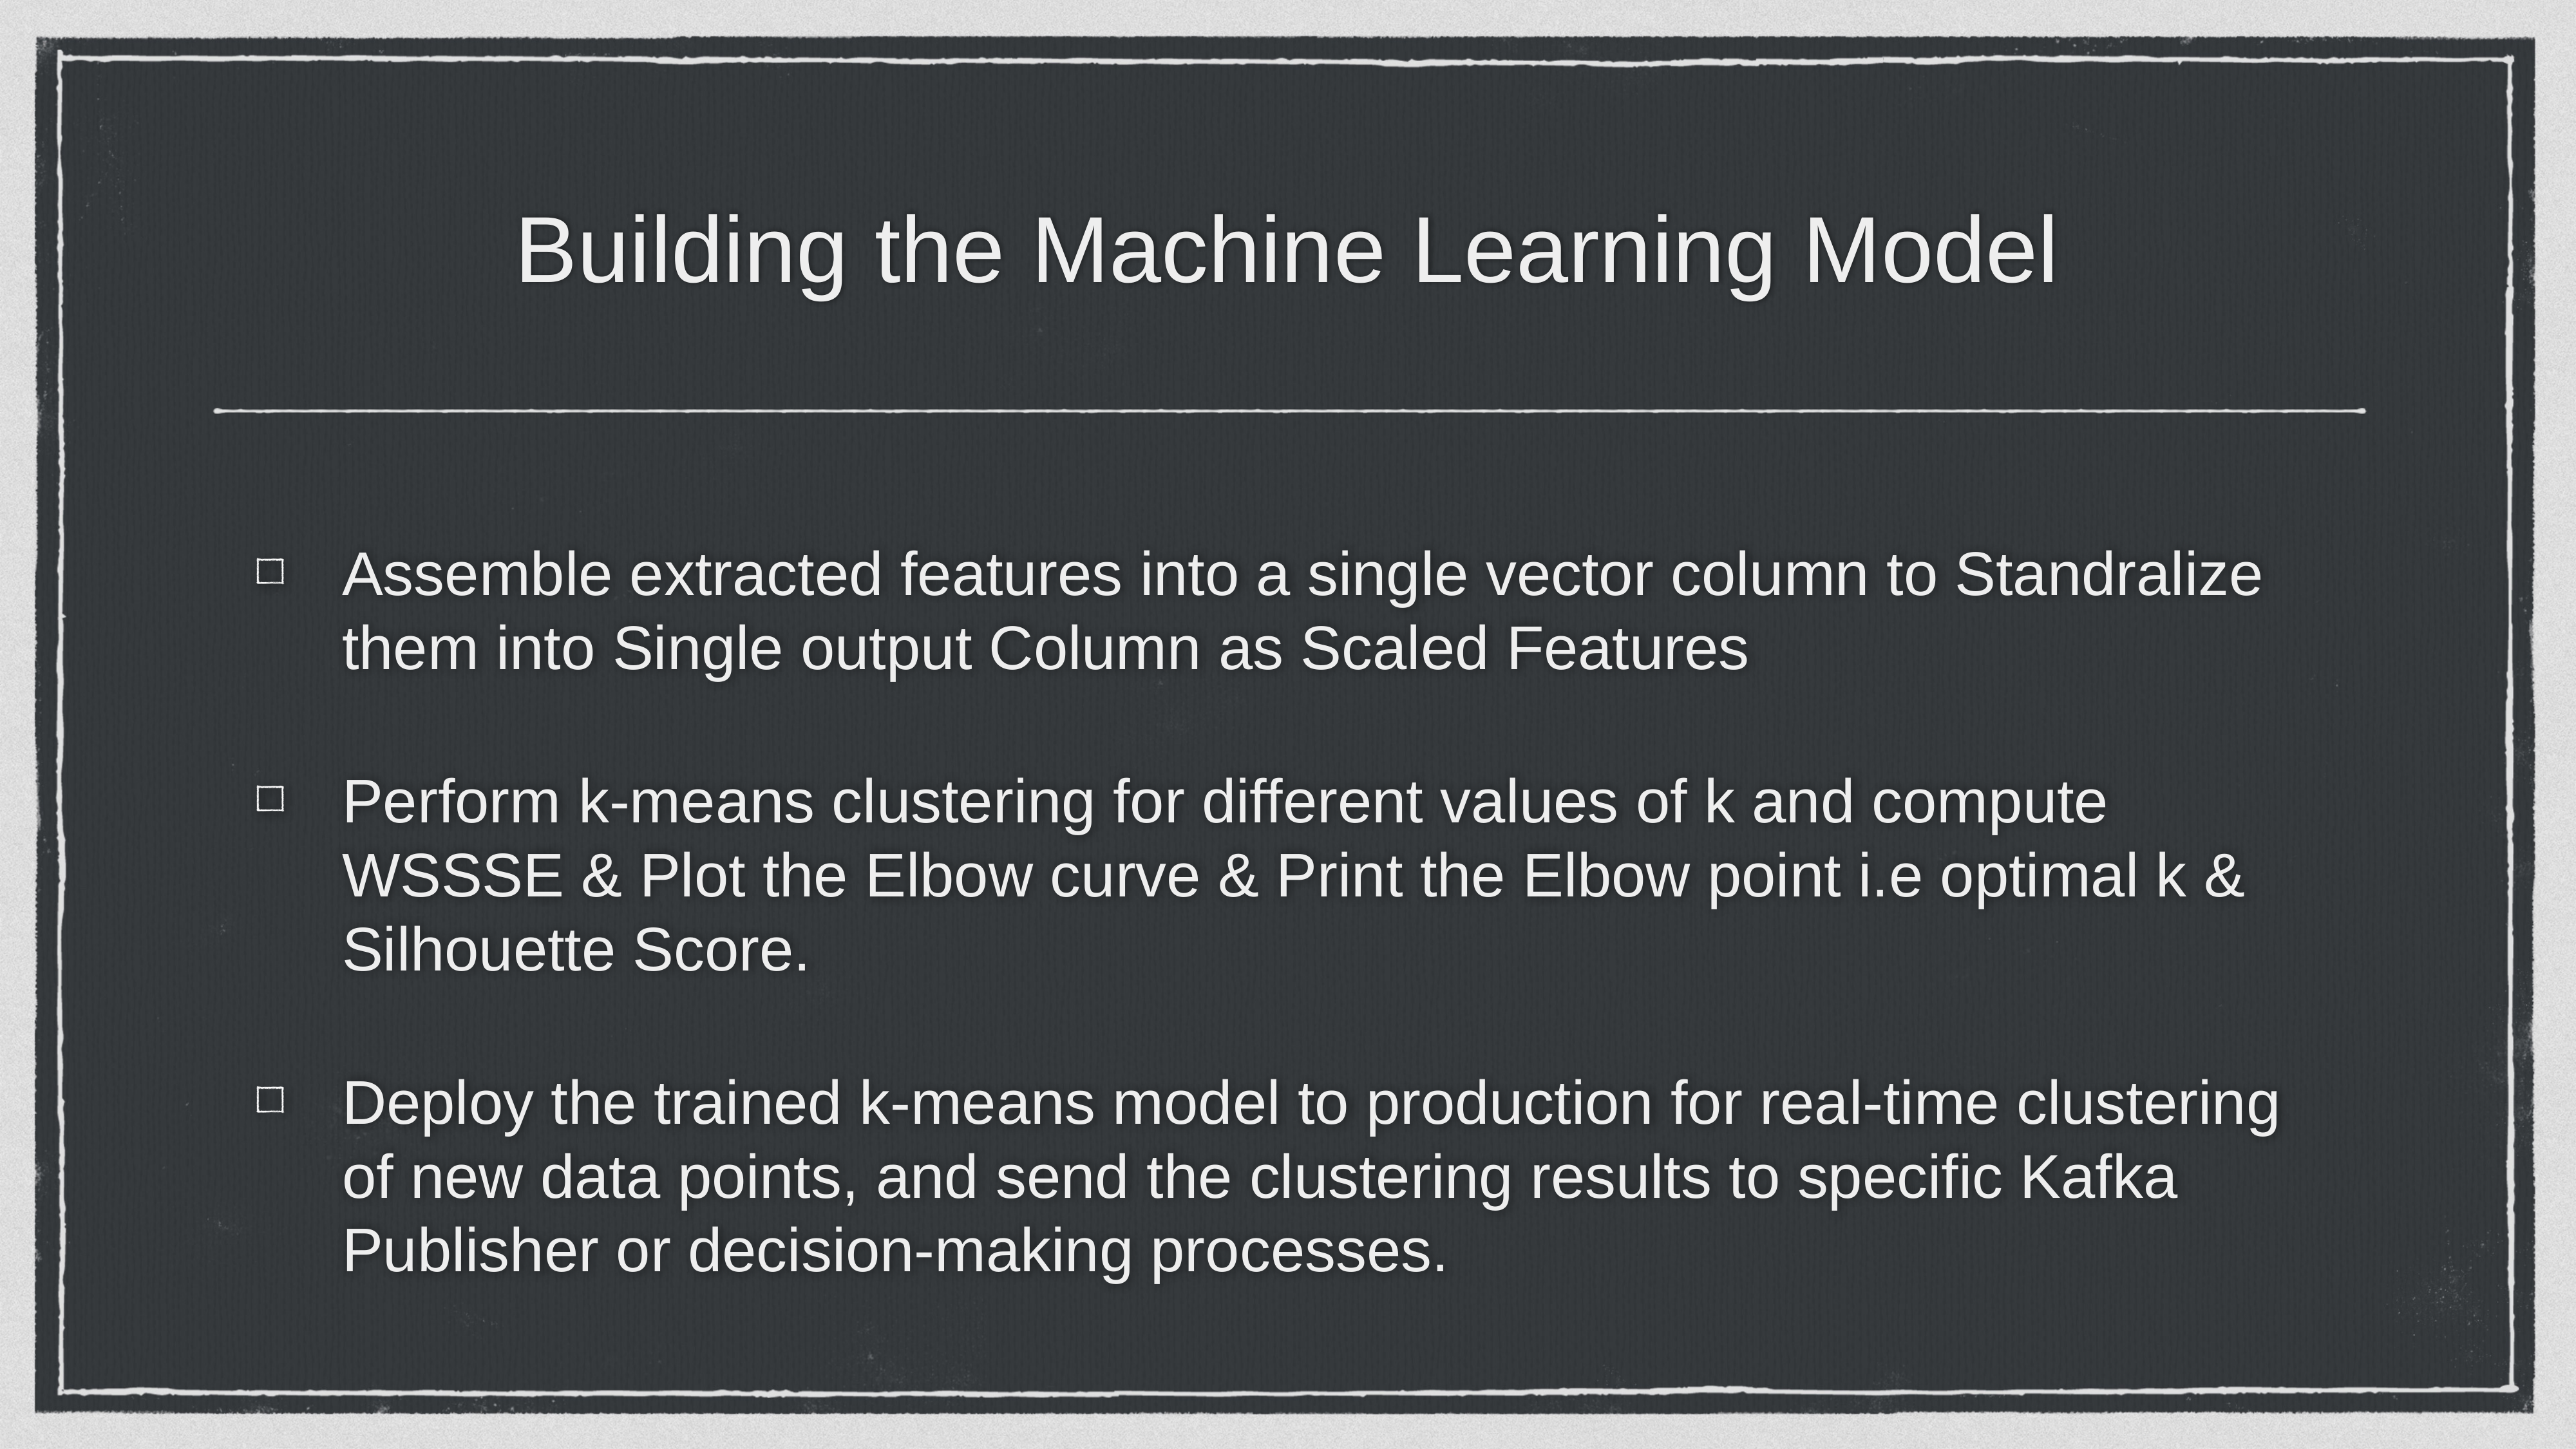

# Building the Machine Learning Model
Assemble extracted features into a single vector column to Standralize them into Single output Column as Scaled Features
Perform k-means clustering for different values of k and compute WSSSE & Plot the Elbow curve & Print the Elbow point i.e optimal k & Silhouette Score.
Deploy the trained k-means model to production for real-time clustering of new data points, and send the clustering results to specific Kafka Publisher or decision-making processes.